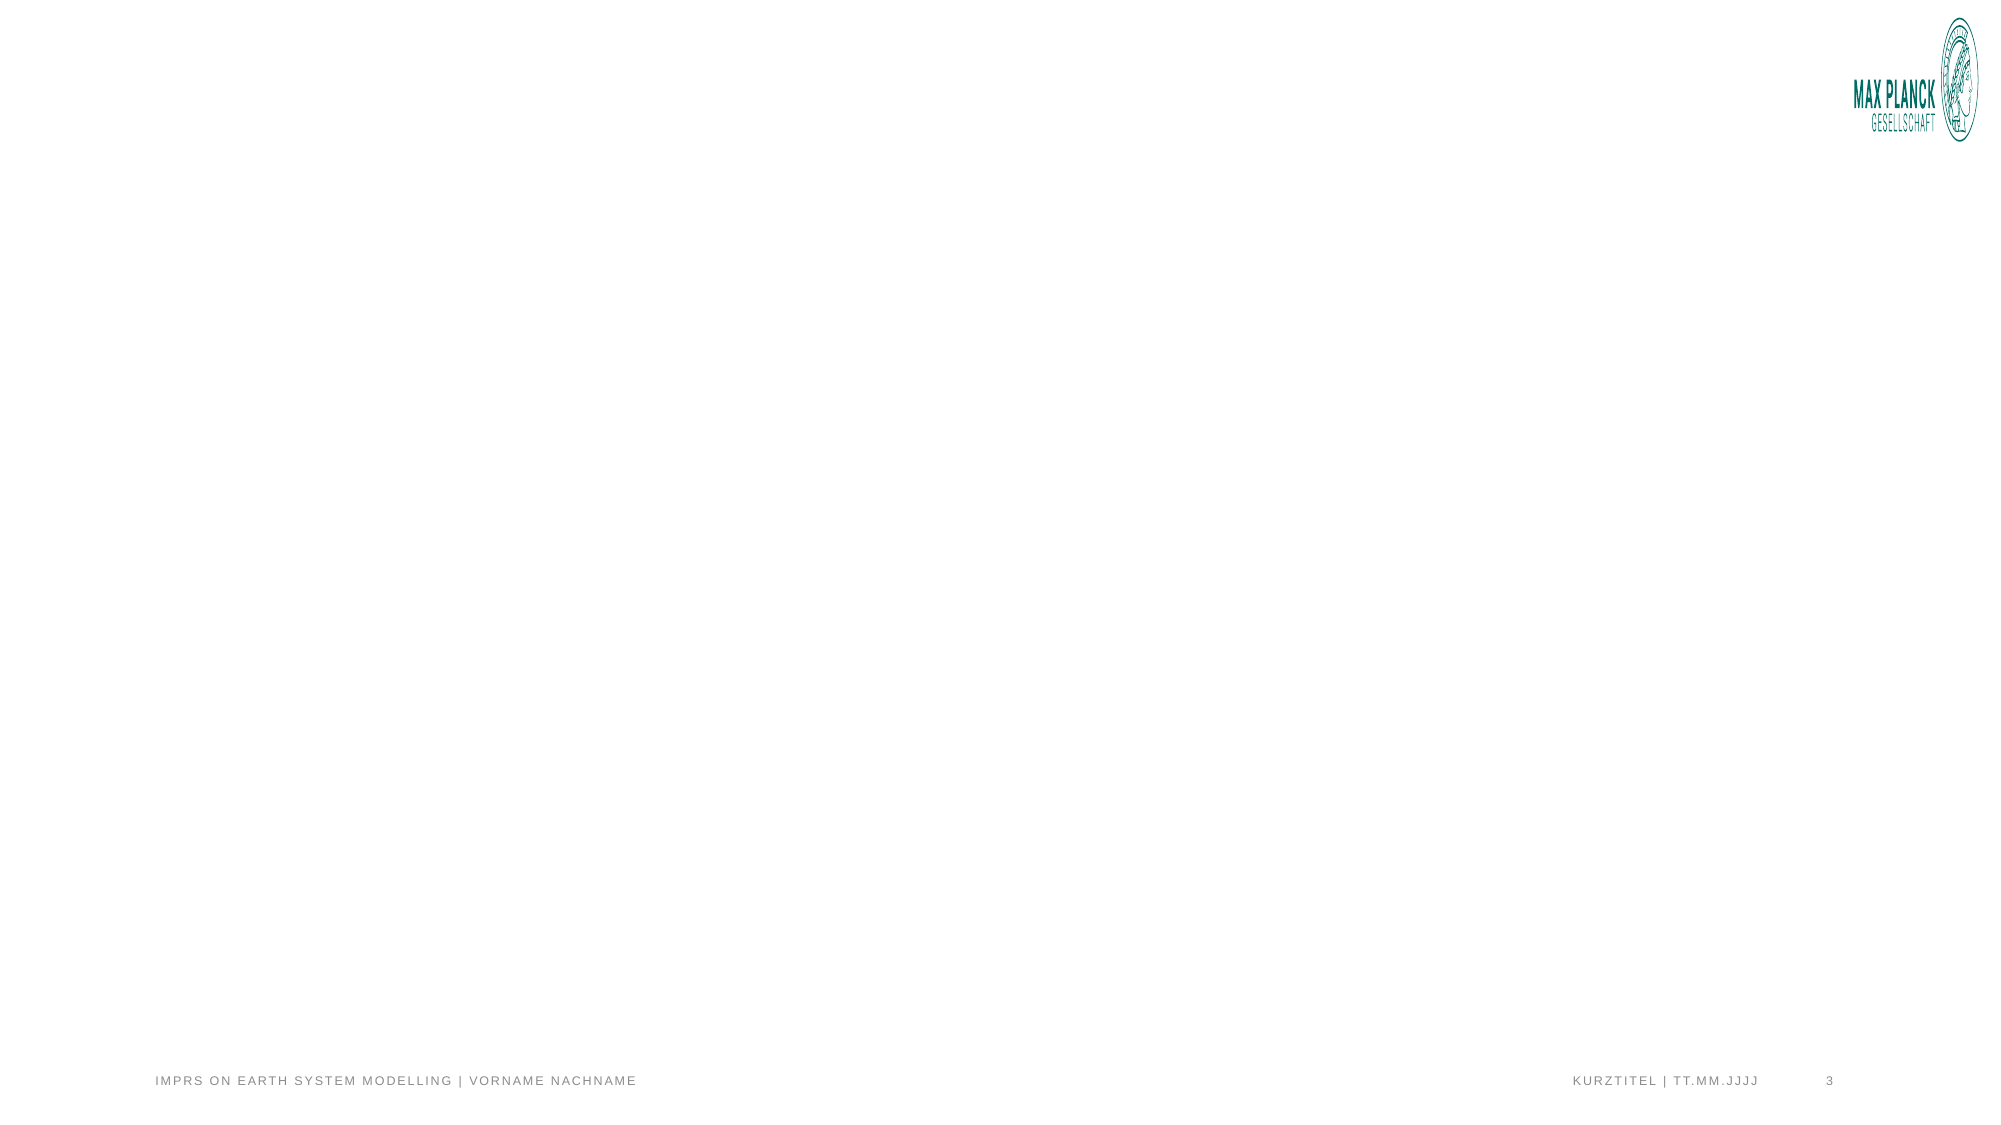

#

IMPRS on Earth System Modelling | Vorname Nachname	Kurztitel | TT.MM.JJJJ	3